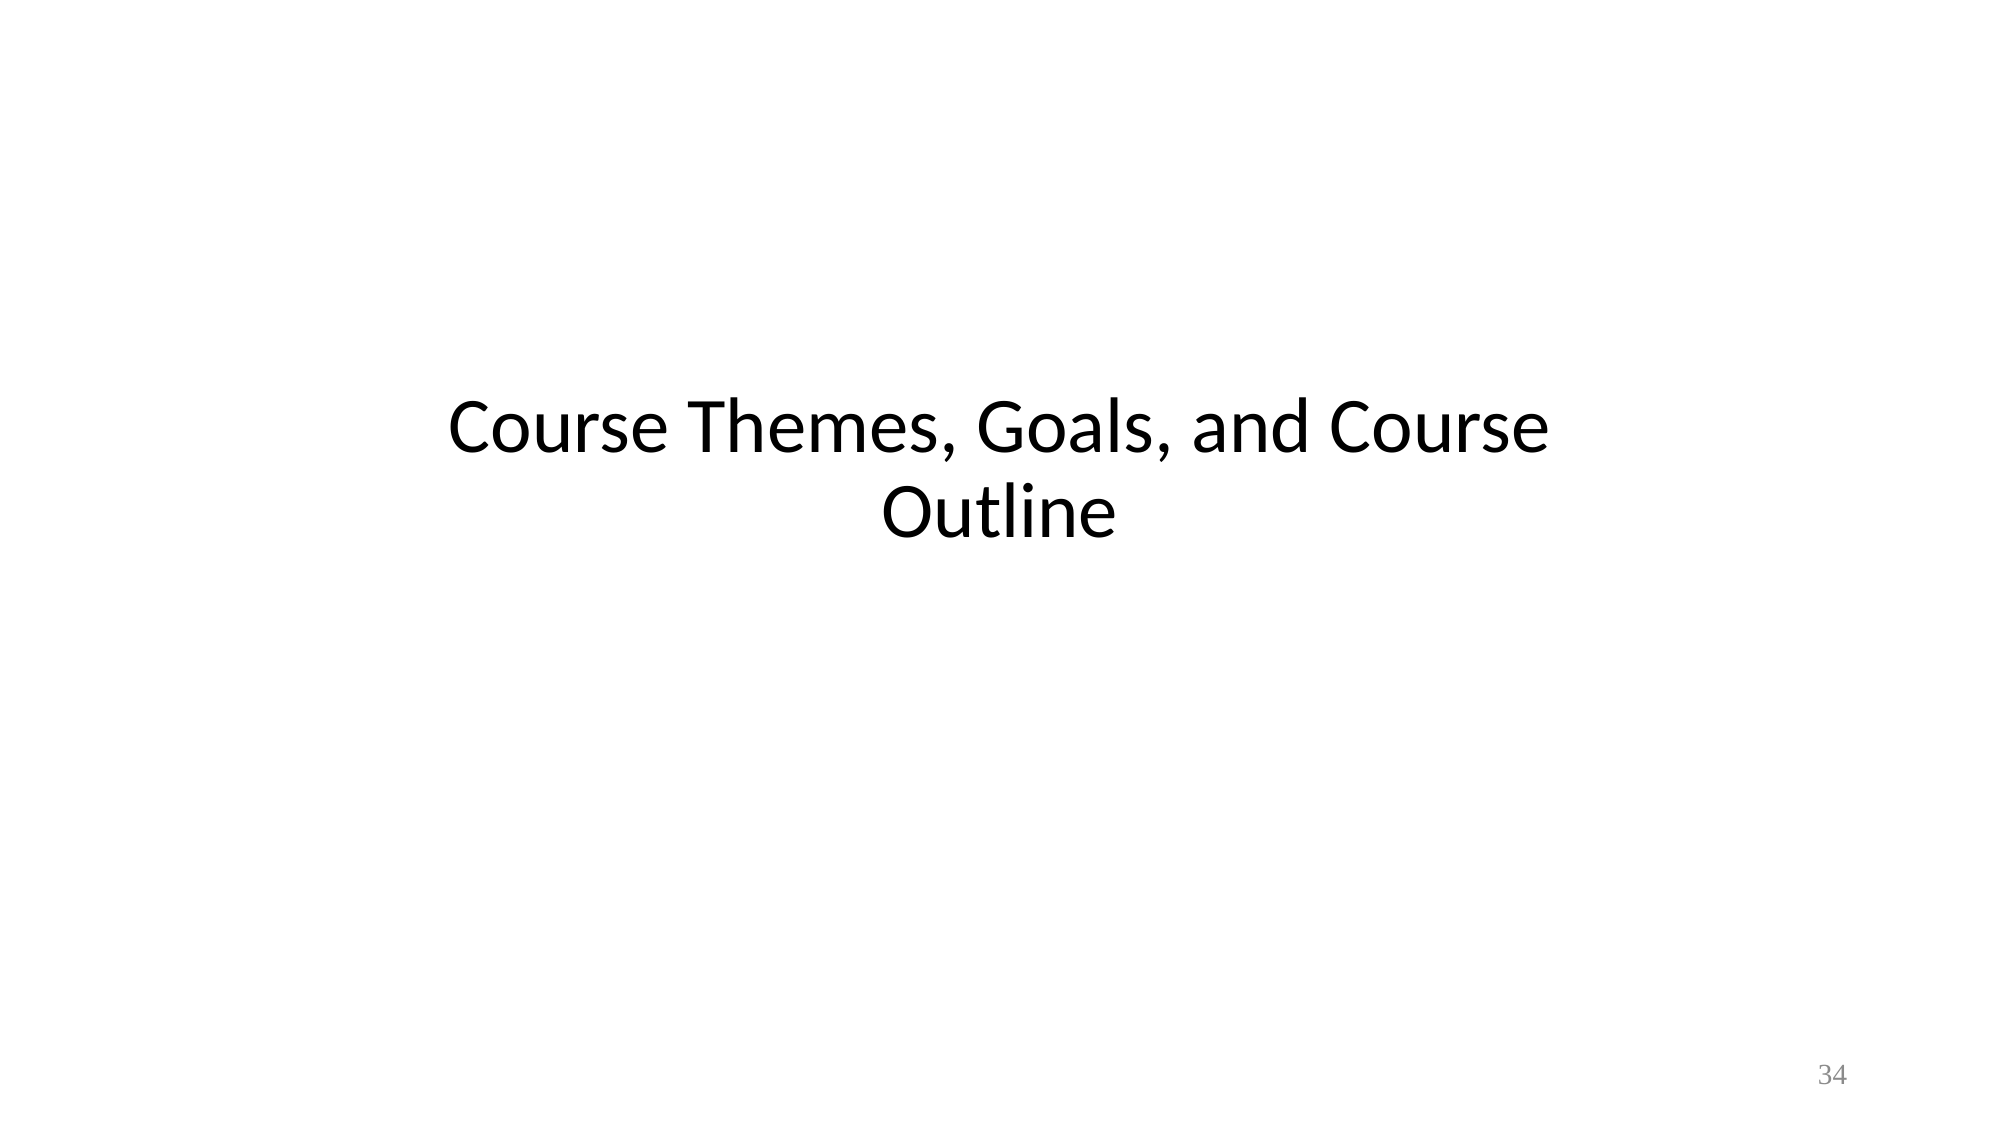

# Course Themes, Goals, and Course Outline

34